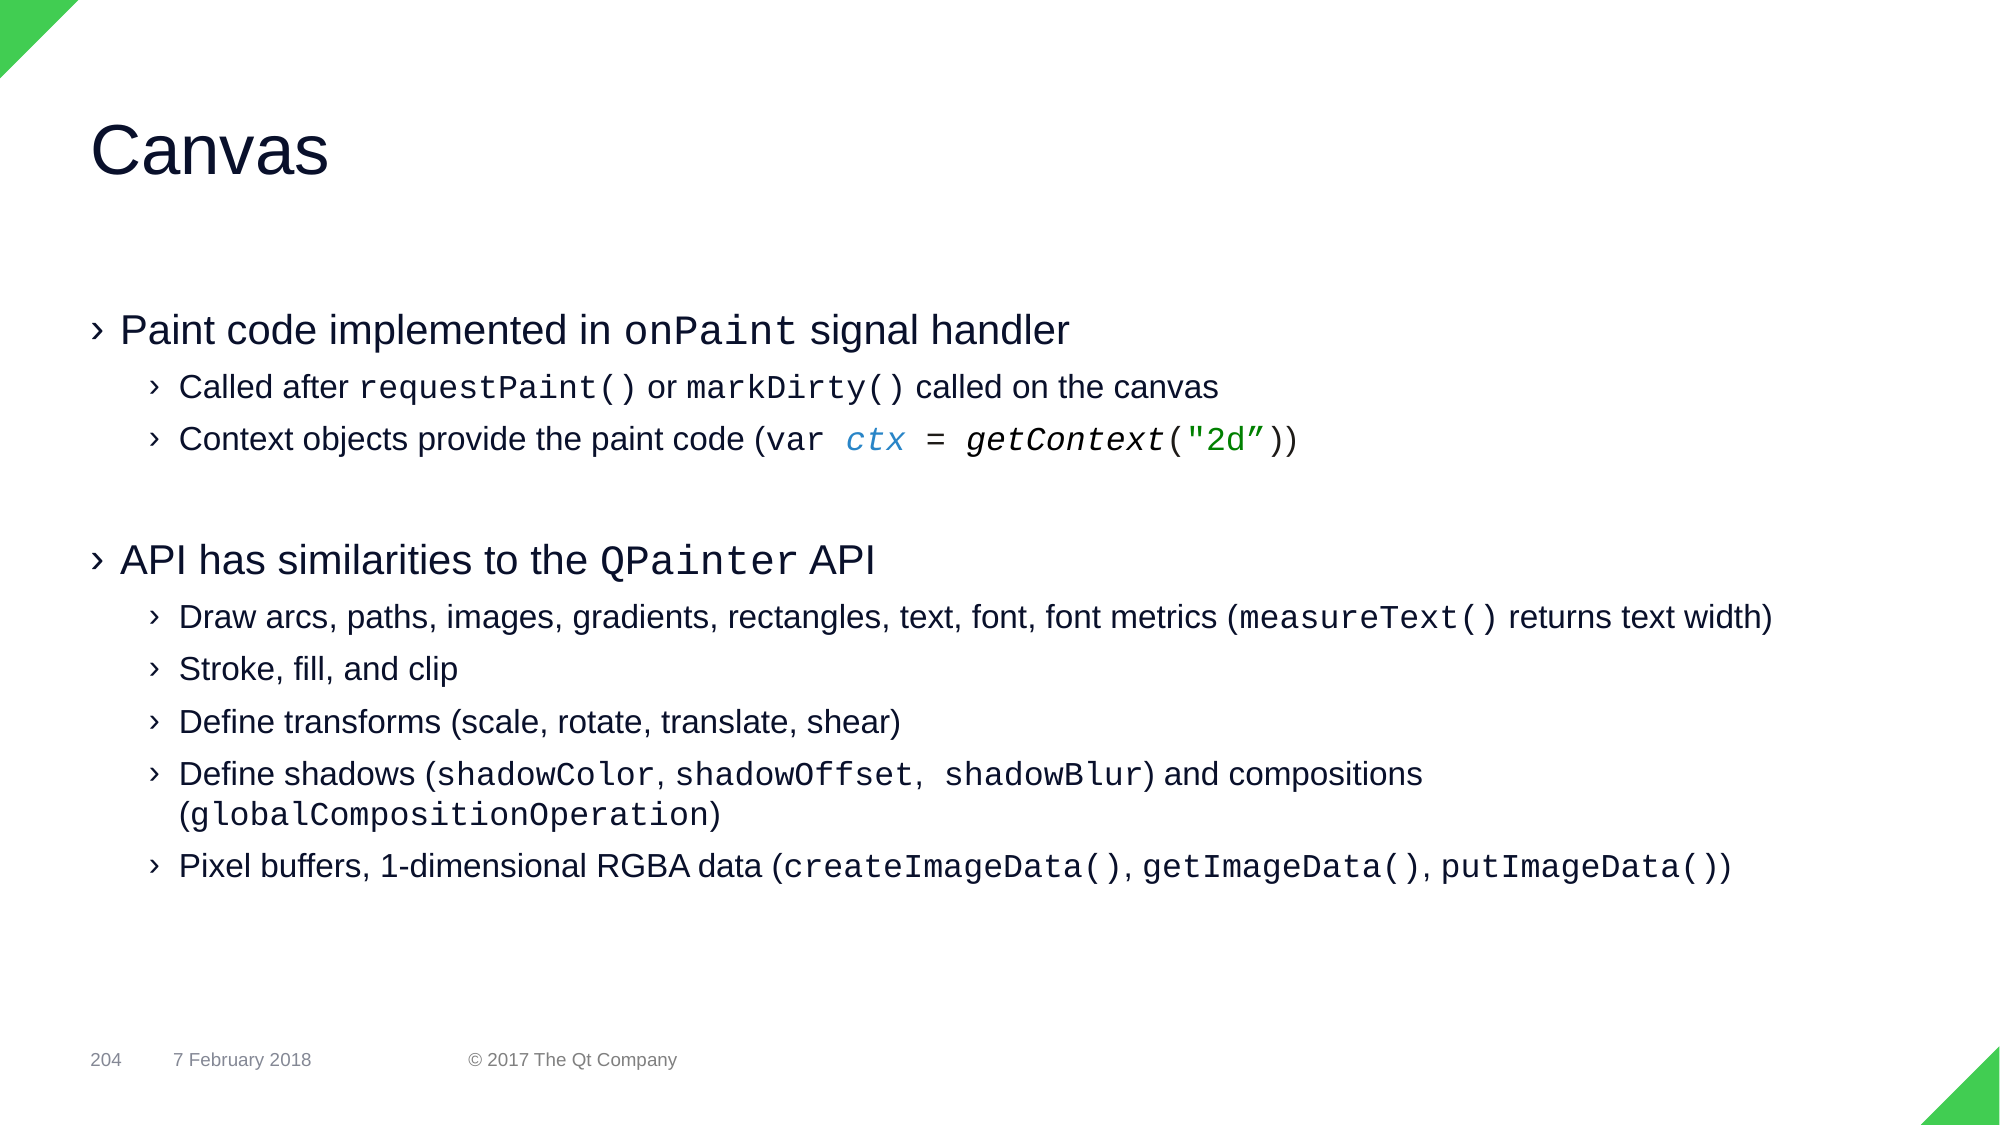

# Canvas
Paint code implemented in onPaint signal handler
Called after requestPaint() or markDirty() called on the canvas
Context objects provide the paint code (var ctx = getContext("2d”))

API has similarities to the QPainter API
Draw arcs, paths, images, gradients, rectangles, text, font, font metrics (measureText() returns text width)
Stroke, fill, and clip
Define transforms (scale, rotate, translate, shear)
Define shadows (shadowColor, shadowOffset, shadowBlur) and compositions (globalCompositionOperation)
Pixel buffers, 1-dimensional RGBA data (createImageData(), getImageData(), putImageData())

204
© 2017 The Qt Company
7 February 2018